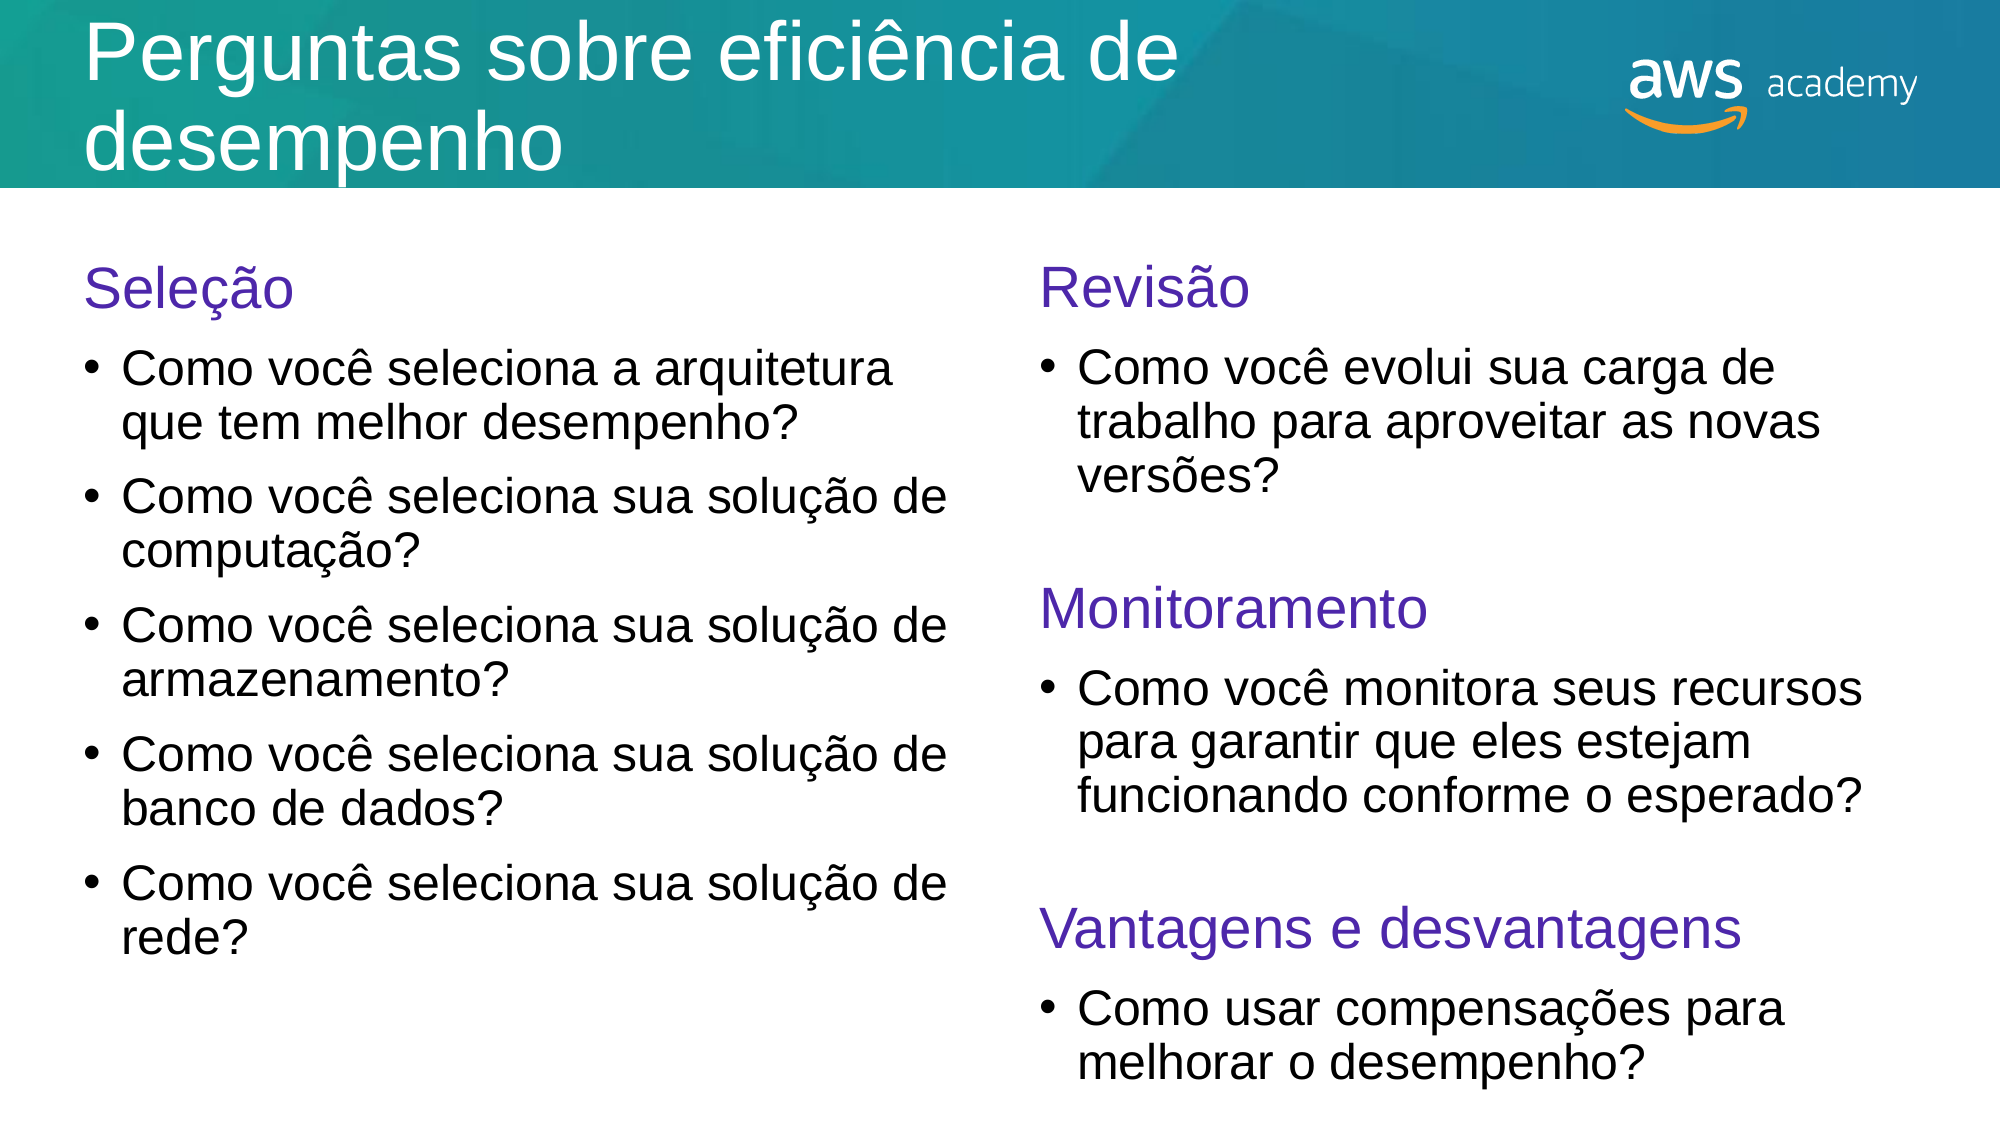

# Perguntas sobre eficiência de desempenho
Revisão
Como você evolui sua carga de trabalho para aproveitar as novas versões?
Monitoramento
Como você monitora seus recursos para garantir que eles estejam funcionando conforme o esperado?
Vantagens e desvantagens
Como usar compensações para melhorar o desempenho?
Seleção
Como você seleciona a arquitetura que tem melhor desempenho?
Como você seleciona sua solução de computação?
Como você seleciona sua solução de armazenamento?
Como você seleciona sua solução de banco de dados?
Como você seleciona sua solução de rede?